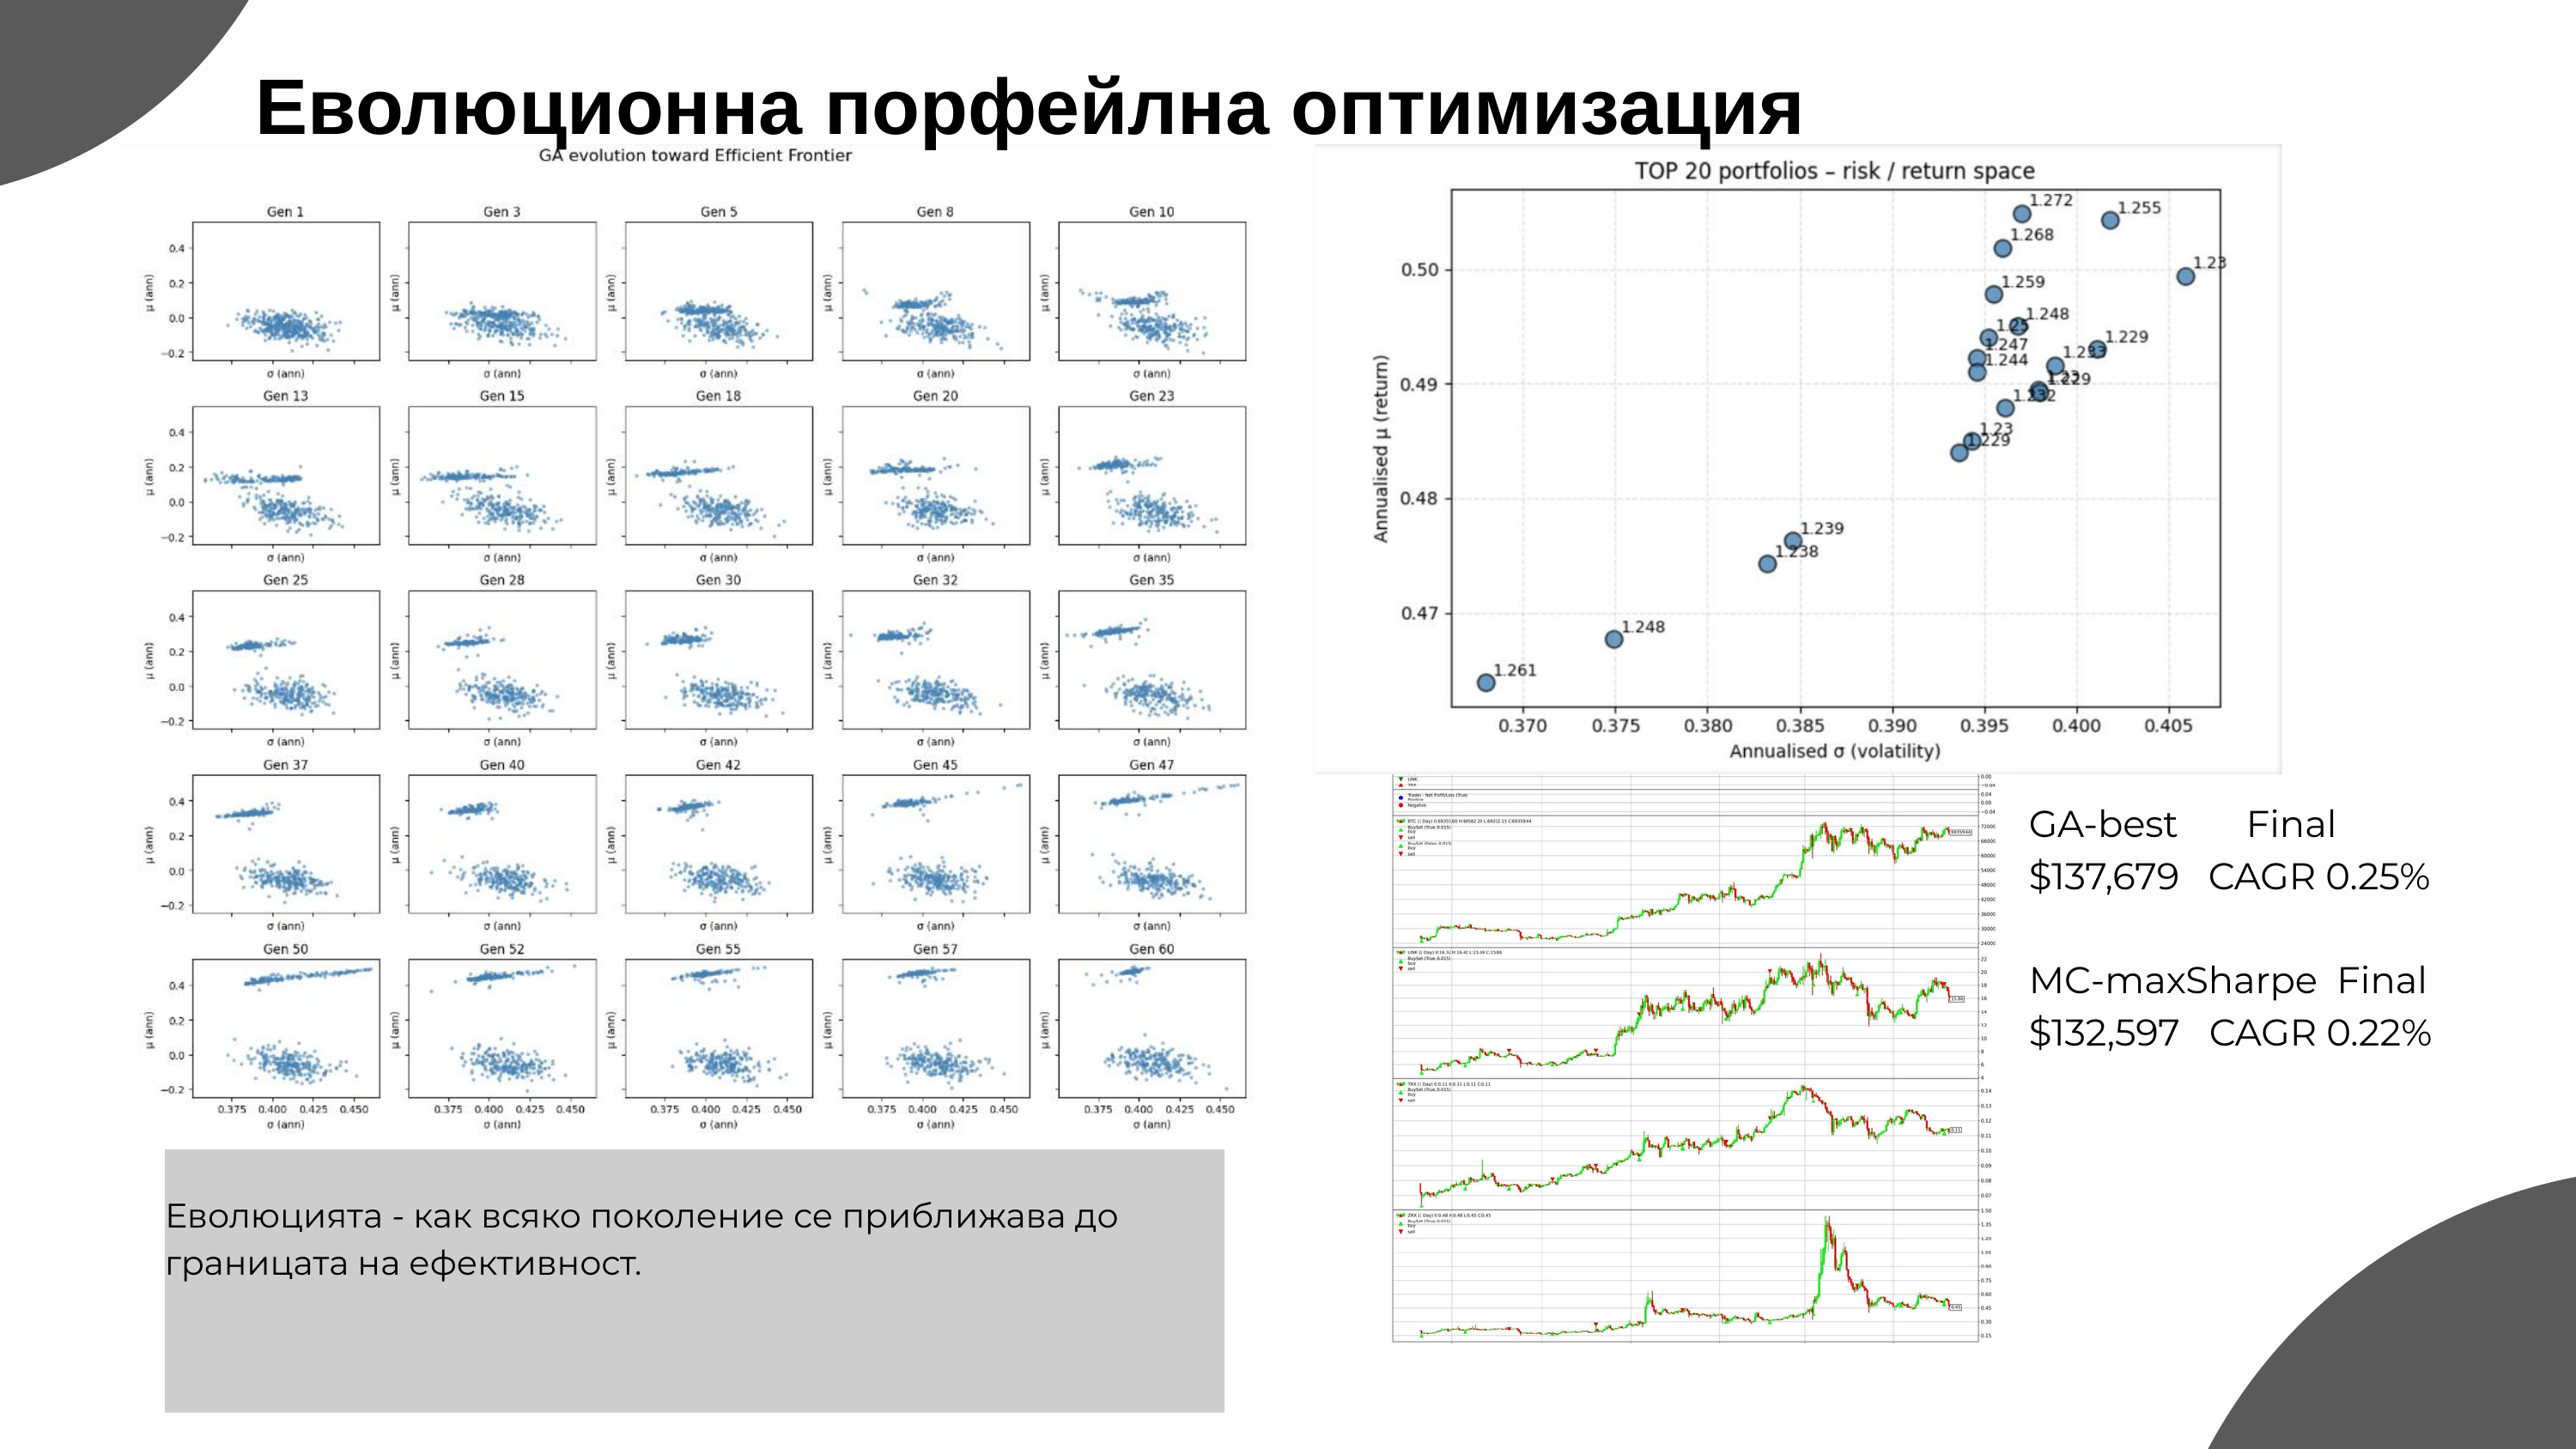

Еволюционна порфейлна оптимизация

GA-best       Final
$137,679   CAGR 0.25%

MC-maxSharpe  Final $132,597   CAGR 0.22%

Еволюцията - как всяко поколение се приближава до границата на ефективност.